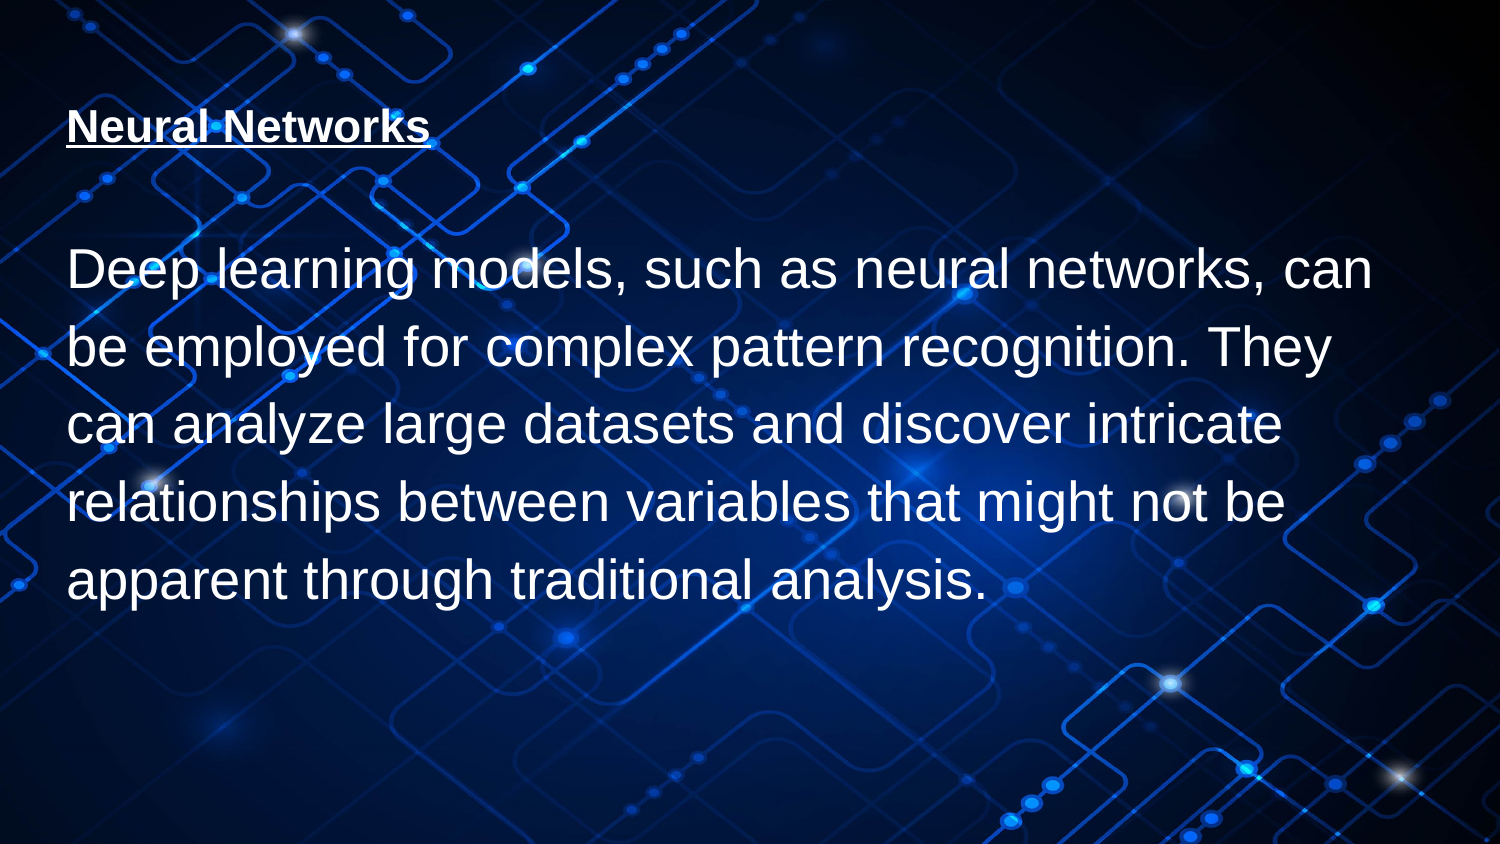

# Neural Networks
Deep learning models, such as neural networks, can be employed for complex pattern recognition. They can analyze large datasets and discover intricate relationships between variables that might not be apparent through traditional analysis.